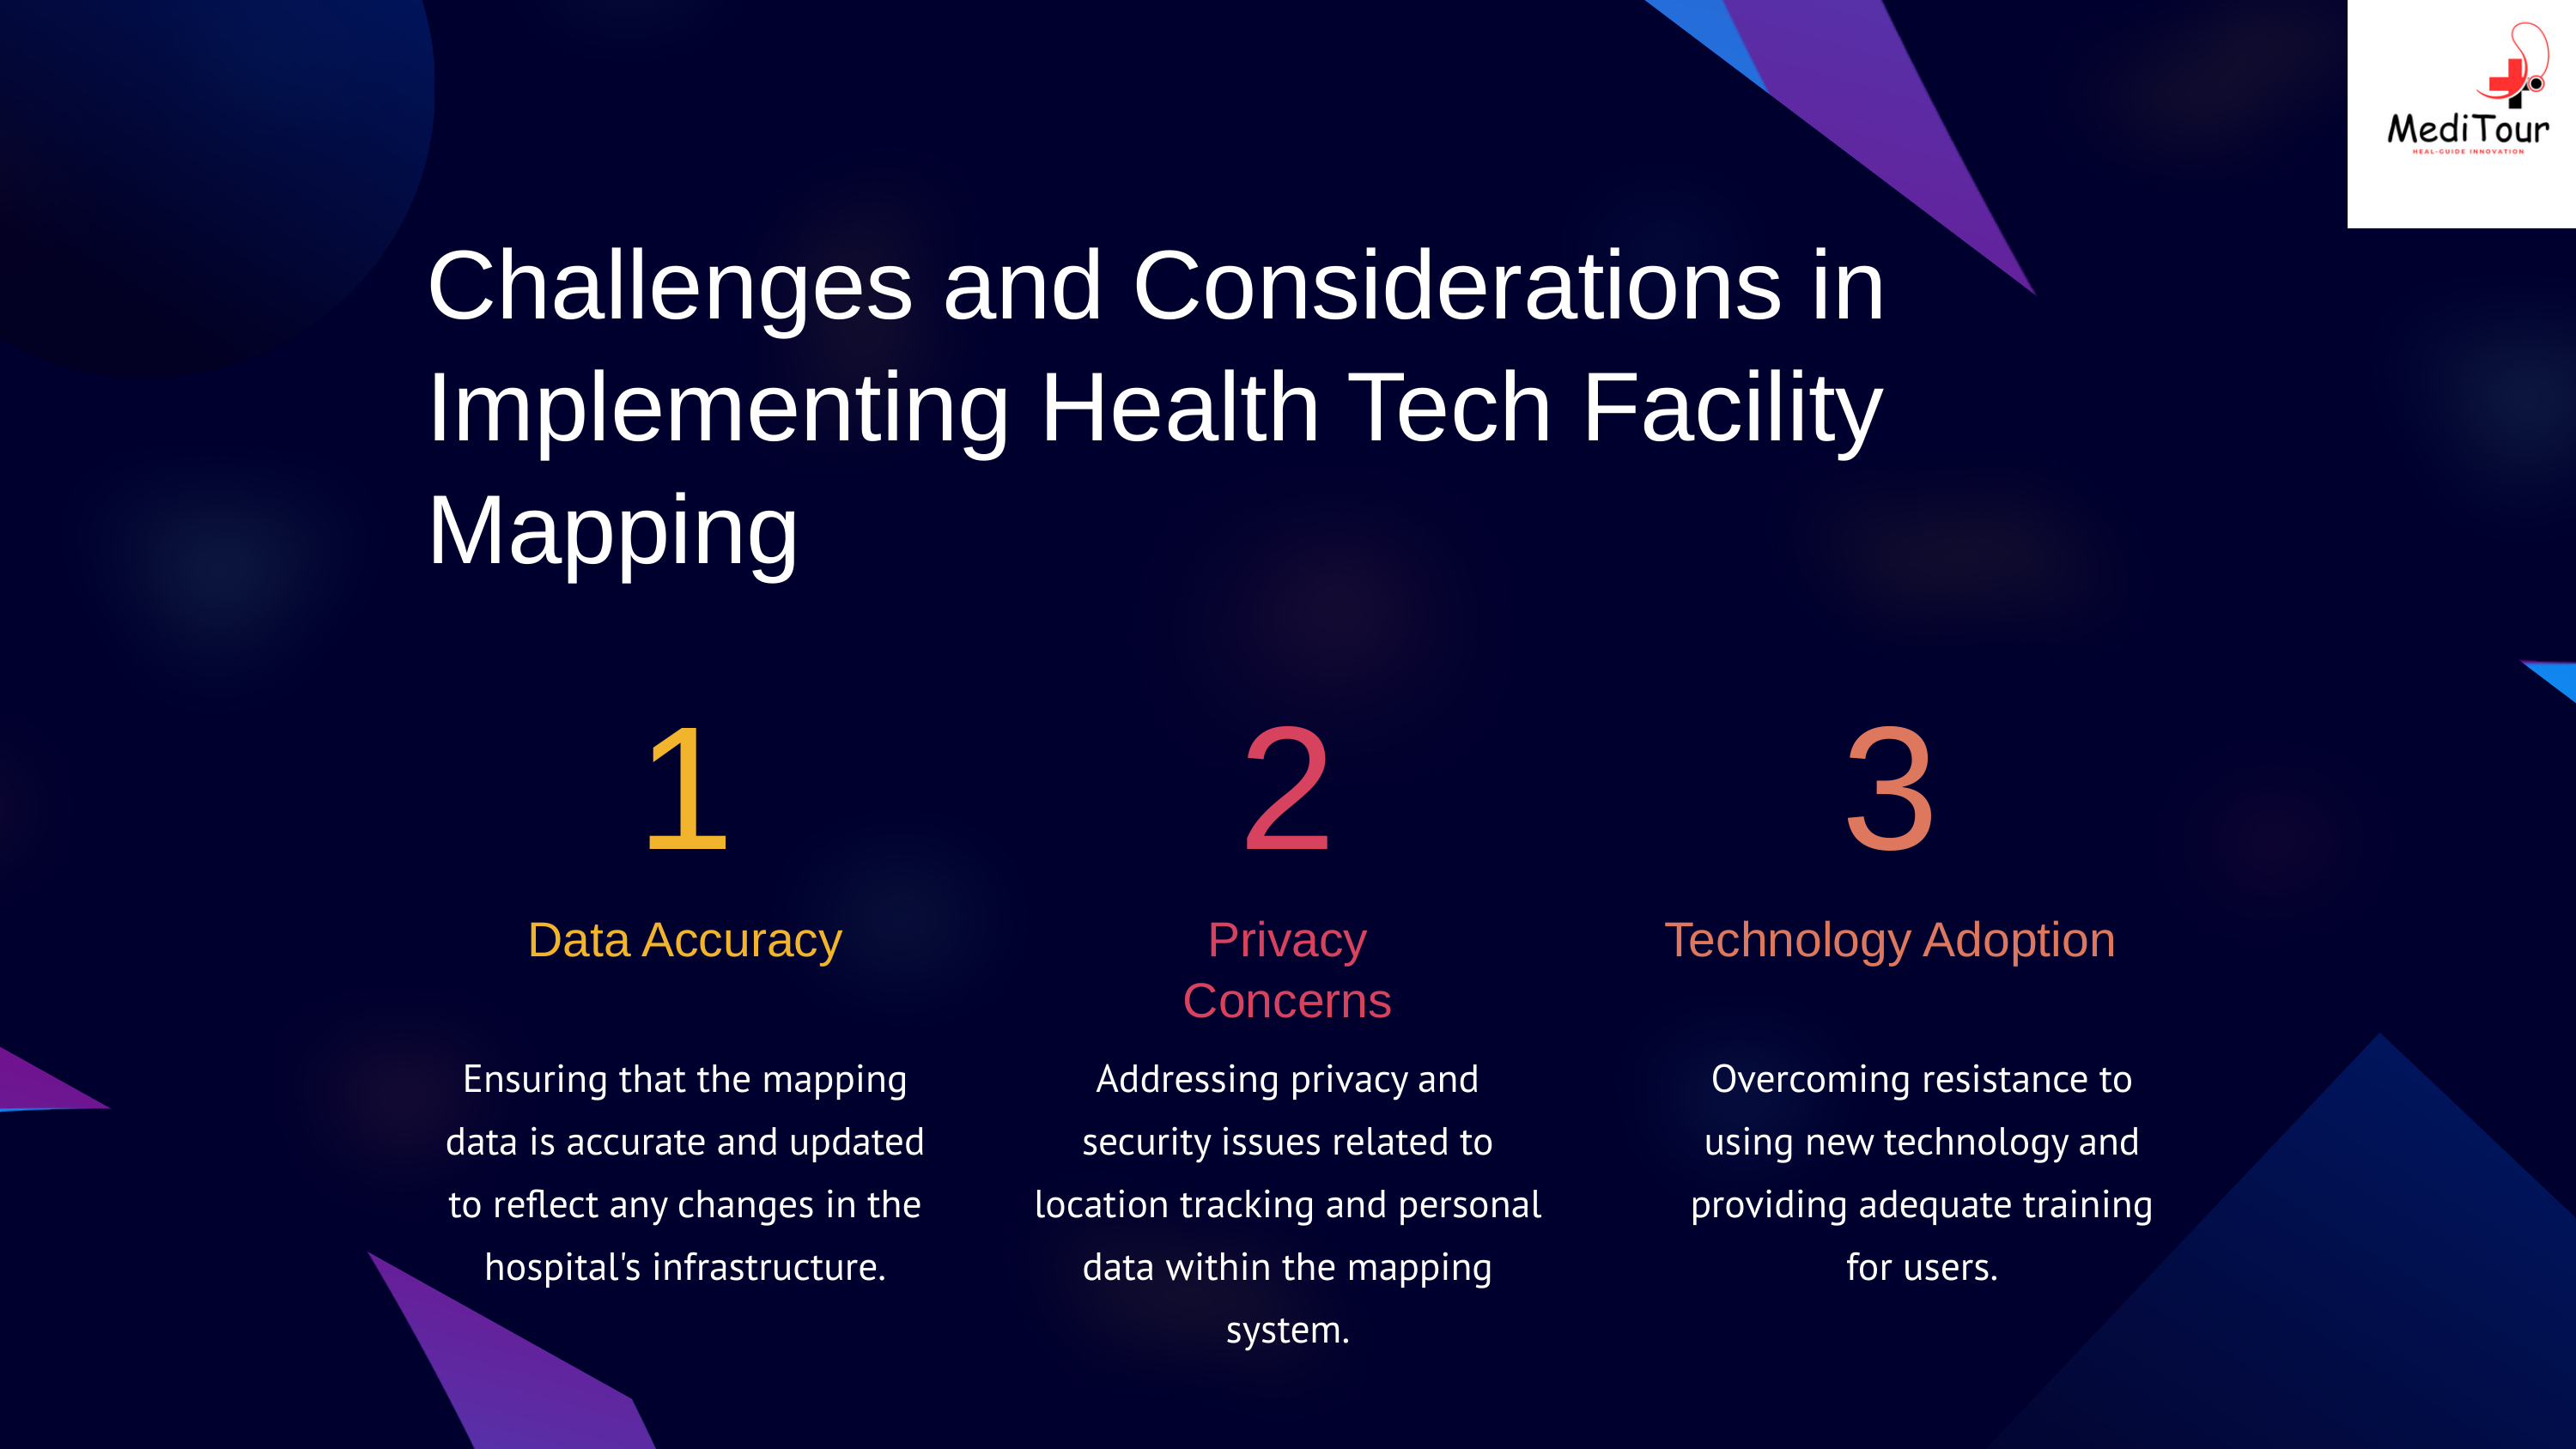

Challenges and Considerations in Implementing Health Tech Facility Mapping
1
2
3
Data Accuracy
Privacy Concerns
Technology Adoption
Ensuring that the mapping data is accurate and updated to reflect any changes in the hospital's infrastructure.
Addressing privacy and security issues related to location tracking and personal data within the mapping system.
Overcoming resistance to using new technology and providing adequate training for users.